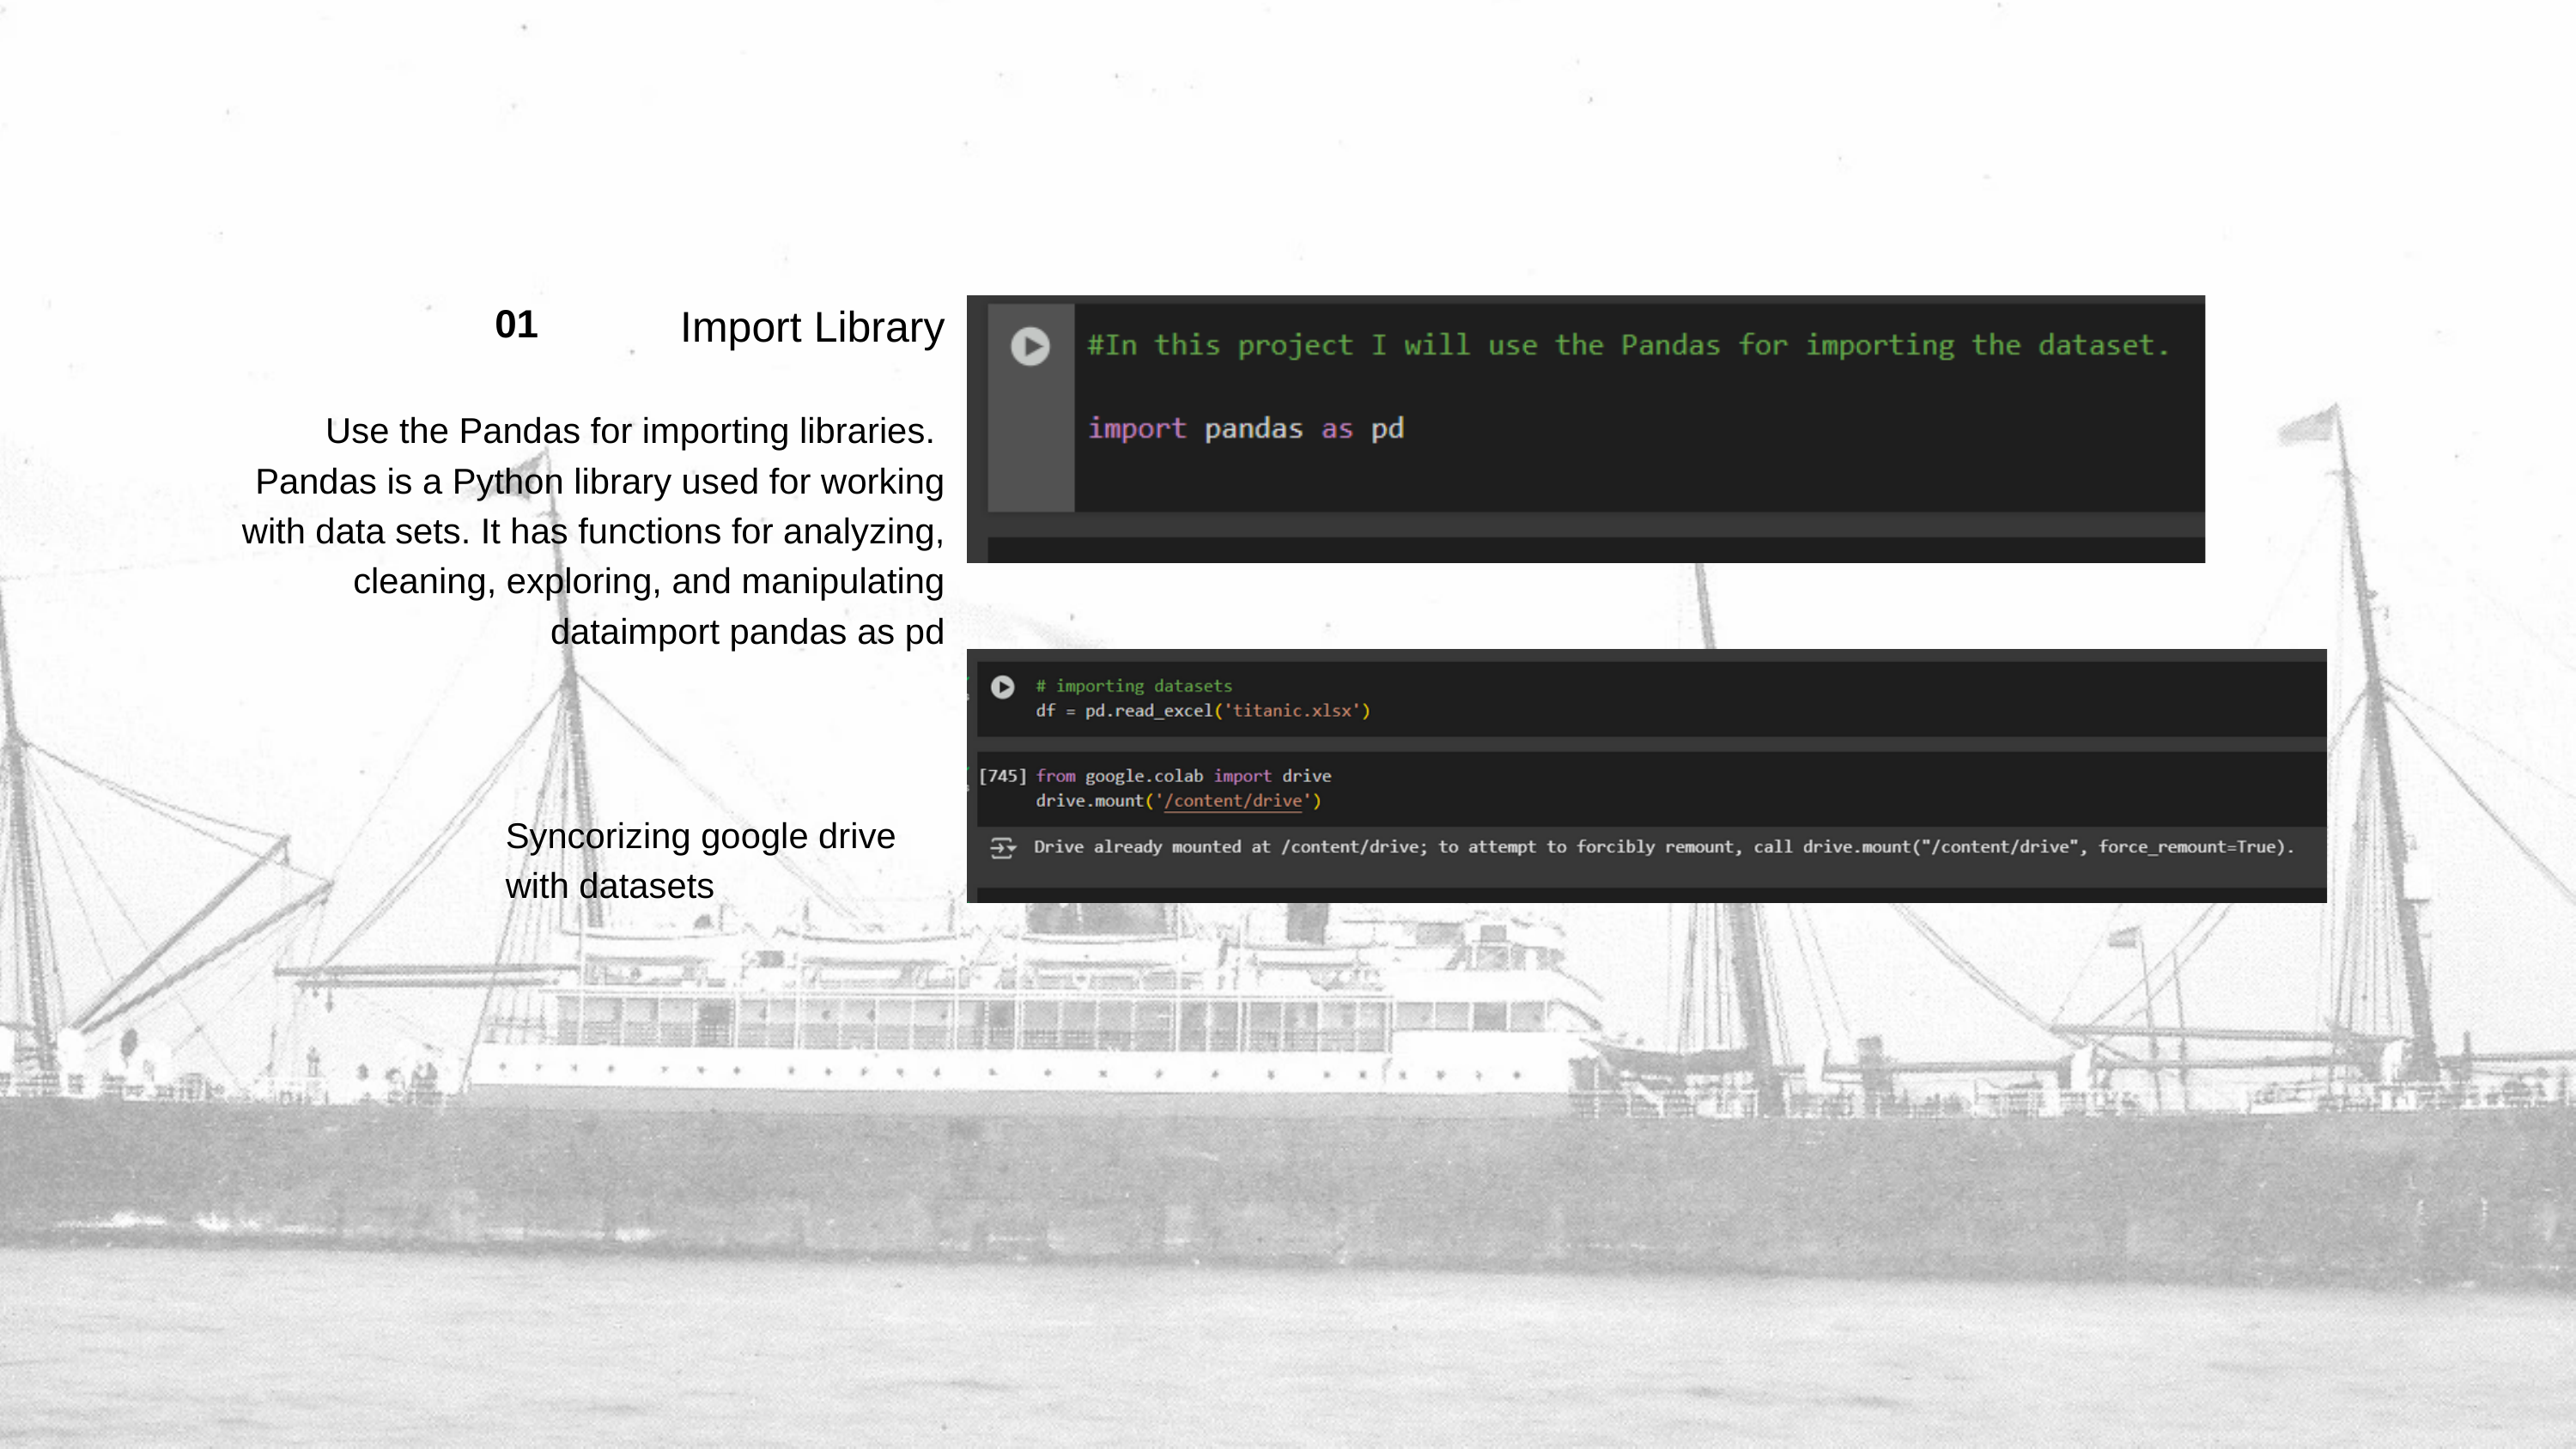

Import Library

Use the Pandas for importing libraries.
Pandas is a Python library used for working with data sets. It has functions for analyzing, cleaning, exploring, and manipulating dataimport pandas as pd

01

Syncorizing google drive with datasets